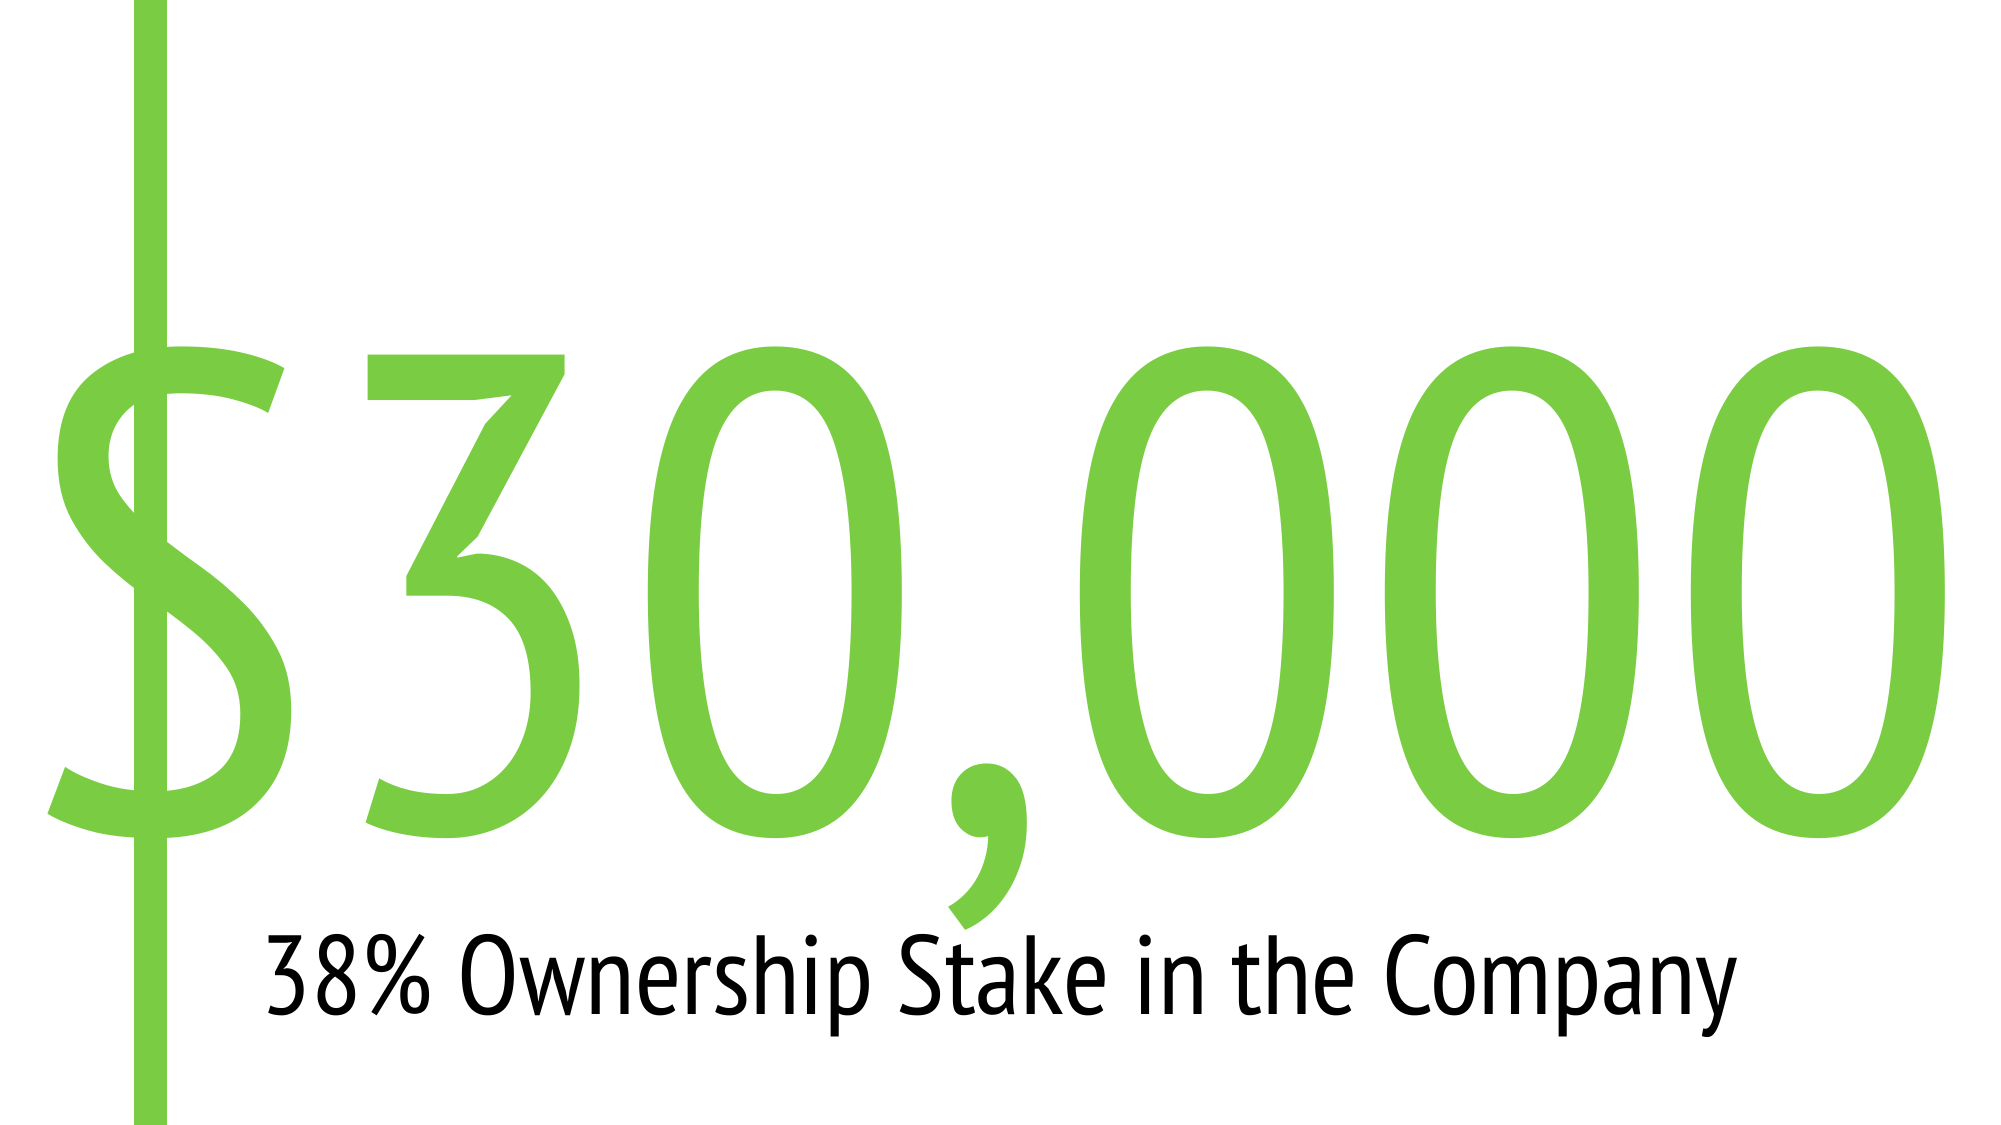

S30,000
38% Ownership Stake in the Company